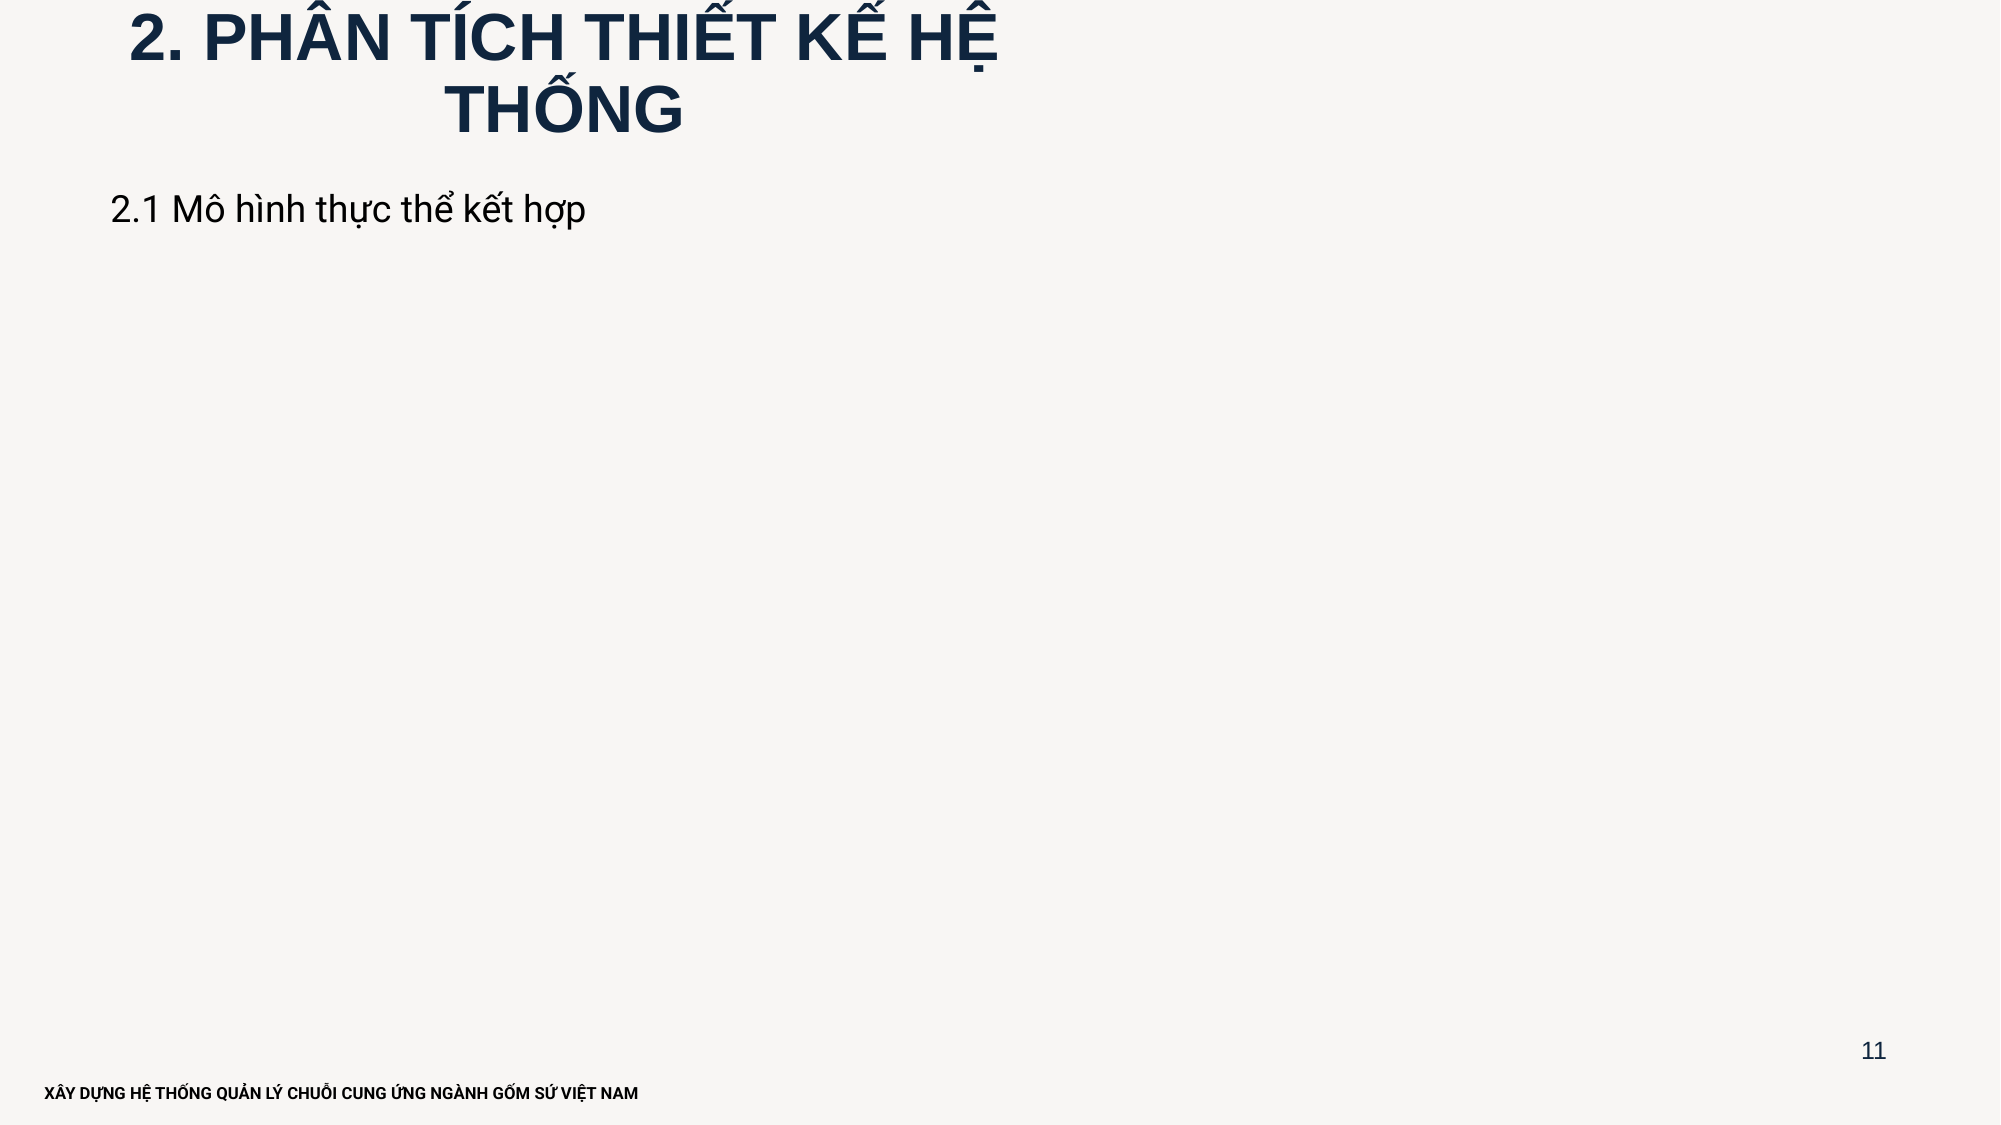

2. PHÂN TÍCH THIẾT KẾ HỆ THỐNG
2.1 Mô hình thực thể kết hợp
11
XÂY DỰNG HỆ THỐNG QUẢN LÝ CHUỖI CUNG ỨNG NGÀNH GỐM SỨ VIỆT NAM